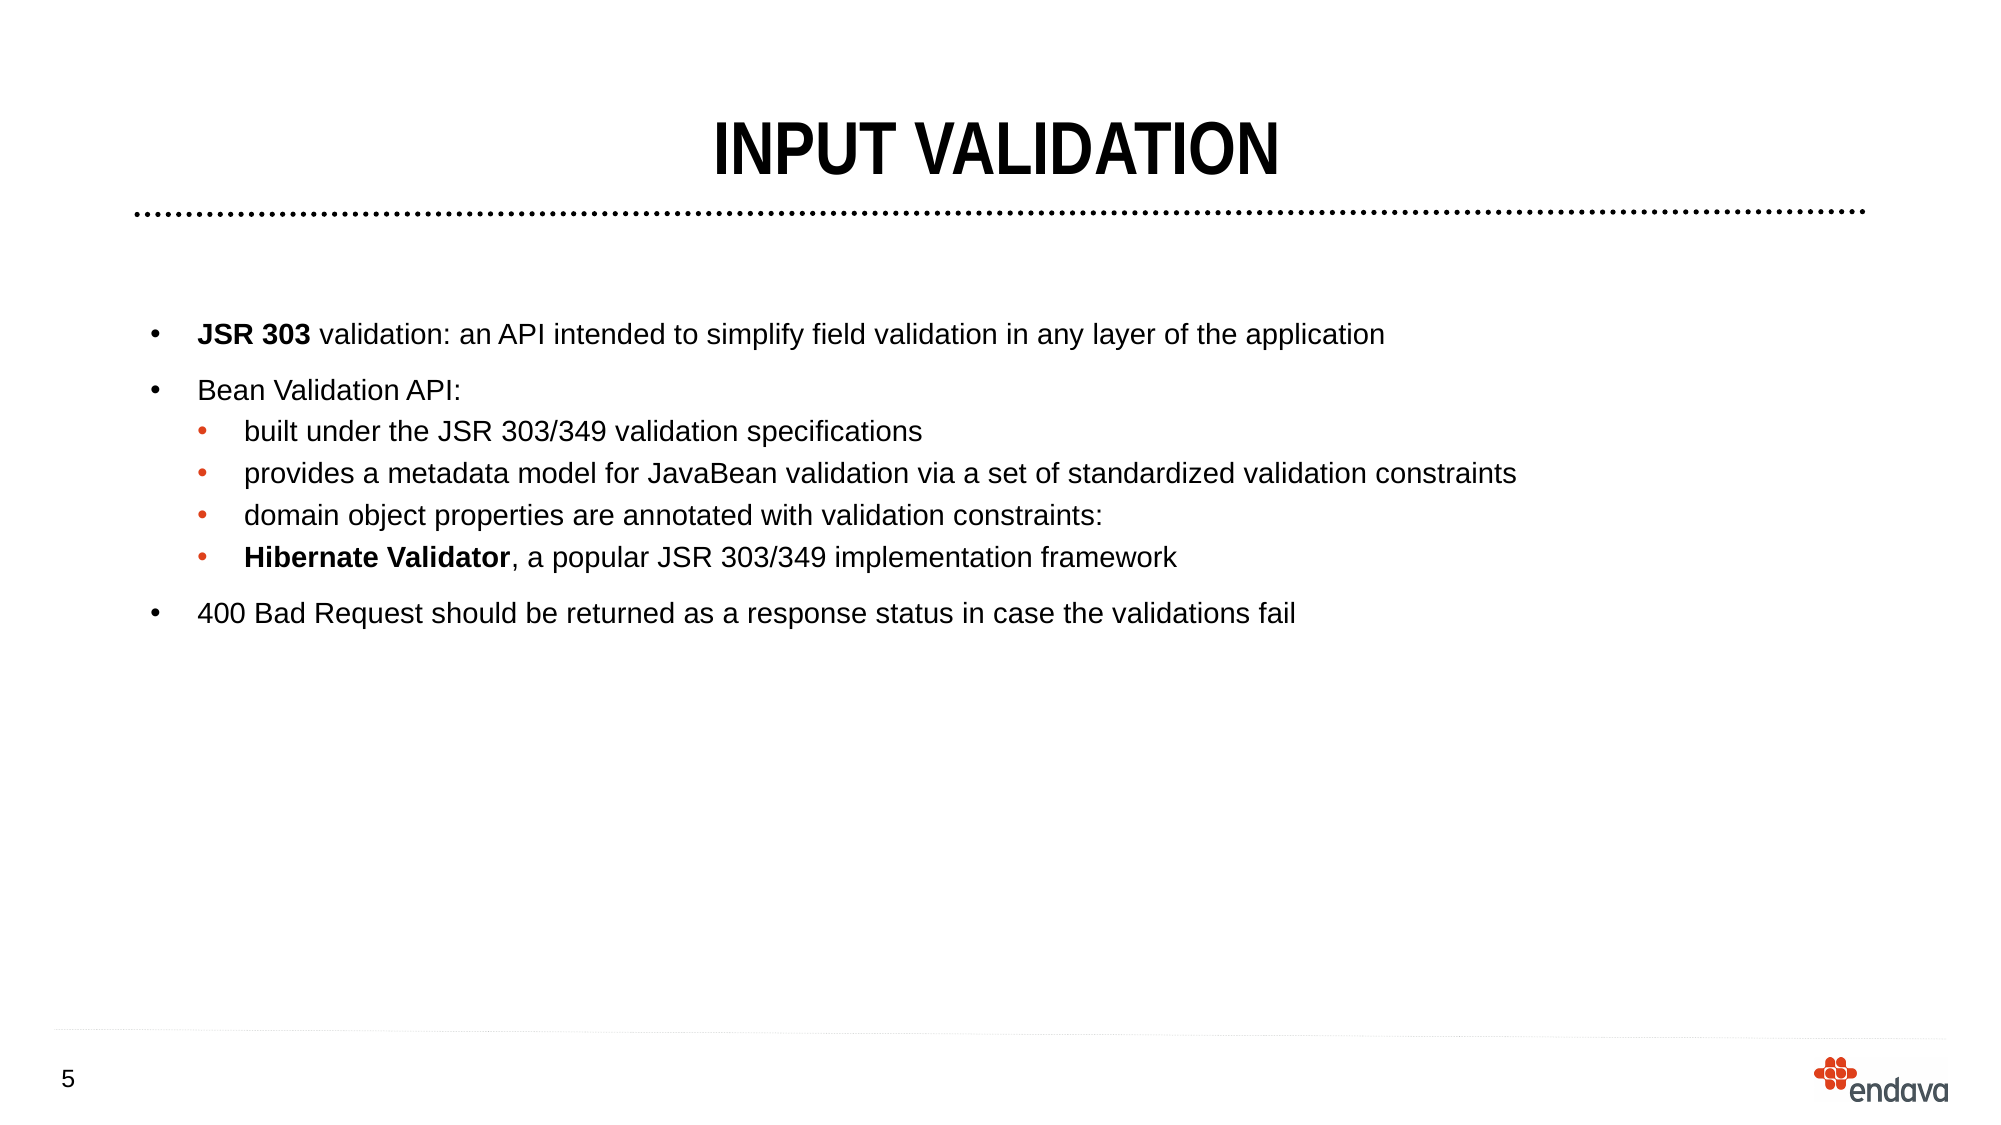

# Input validation

JSR 303 validation: an API intended to simplify field validation in any layer of the application
Bean Validation API:
built under the JSR 303/349 validation specifications
provides a metadata model for JavaBean validation via a set of standardized validation constraints
domain object properties are annotated with validation constraints:
Hibernate Validator, a popular JSR 303/349 implementation framework
400 Bad Request should be returned as a response status in case the validations fail